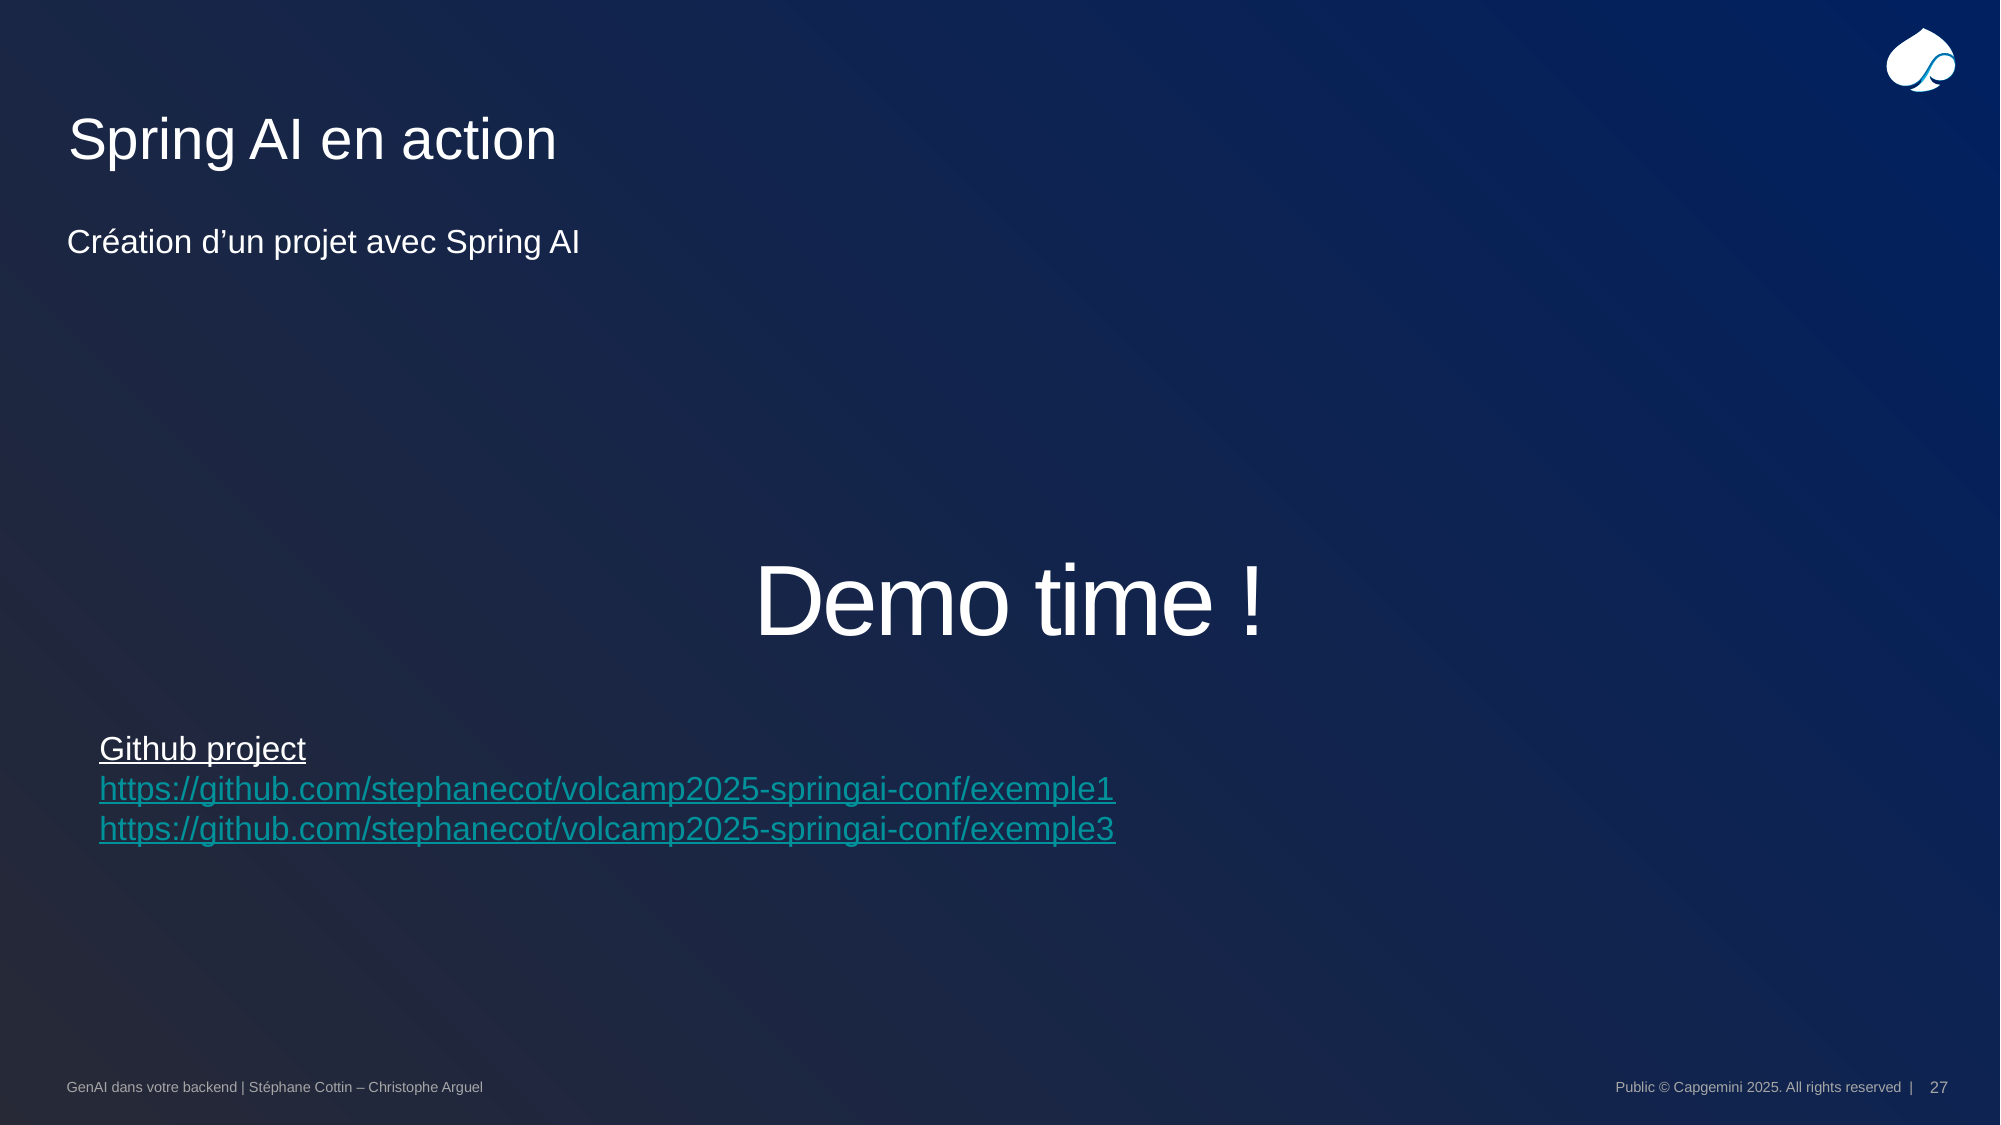

# Spring AI en action
Création d’un projet avec Spring AI

Demo time !

Github project
https://github.com/stephanecot/volcamp2025-springai-conf/exemple1
https://github.com/stephanecot/volcamp2025-springai-conf/exemple3